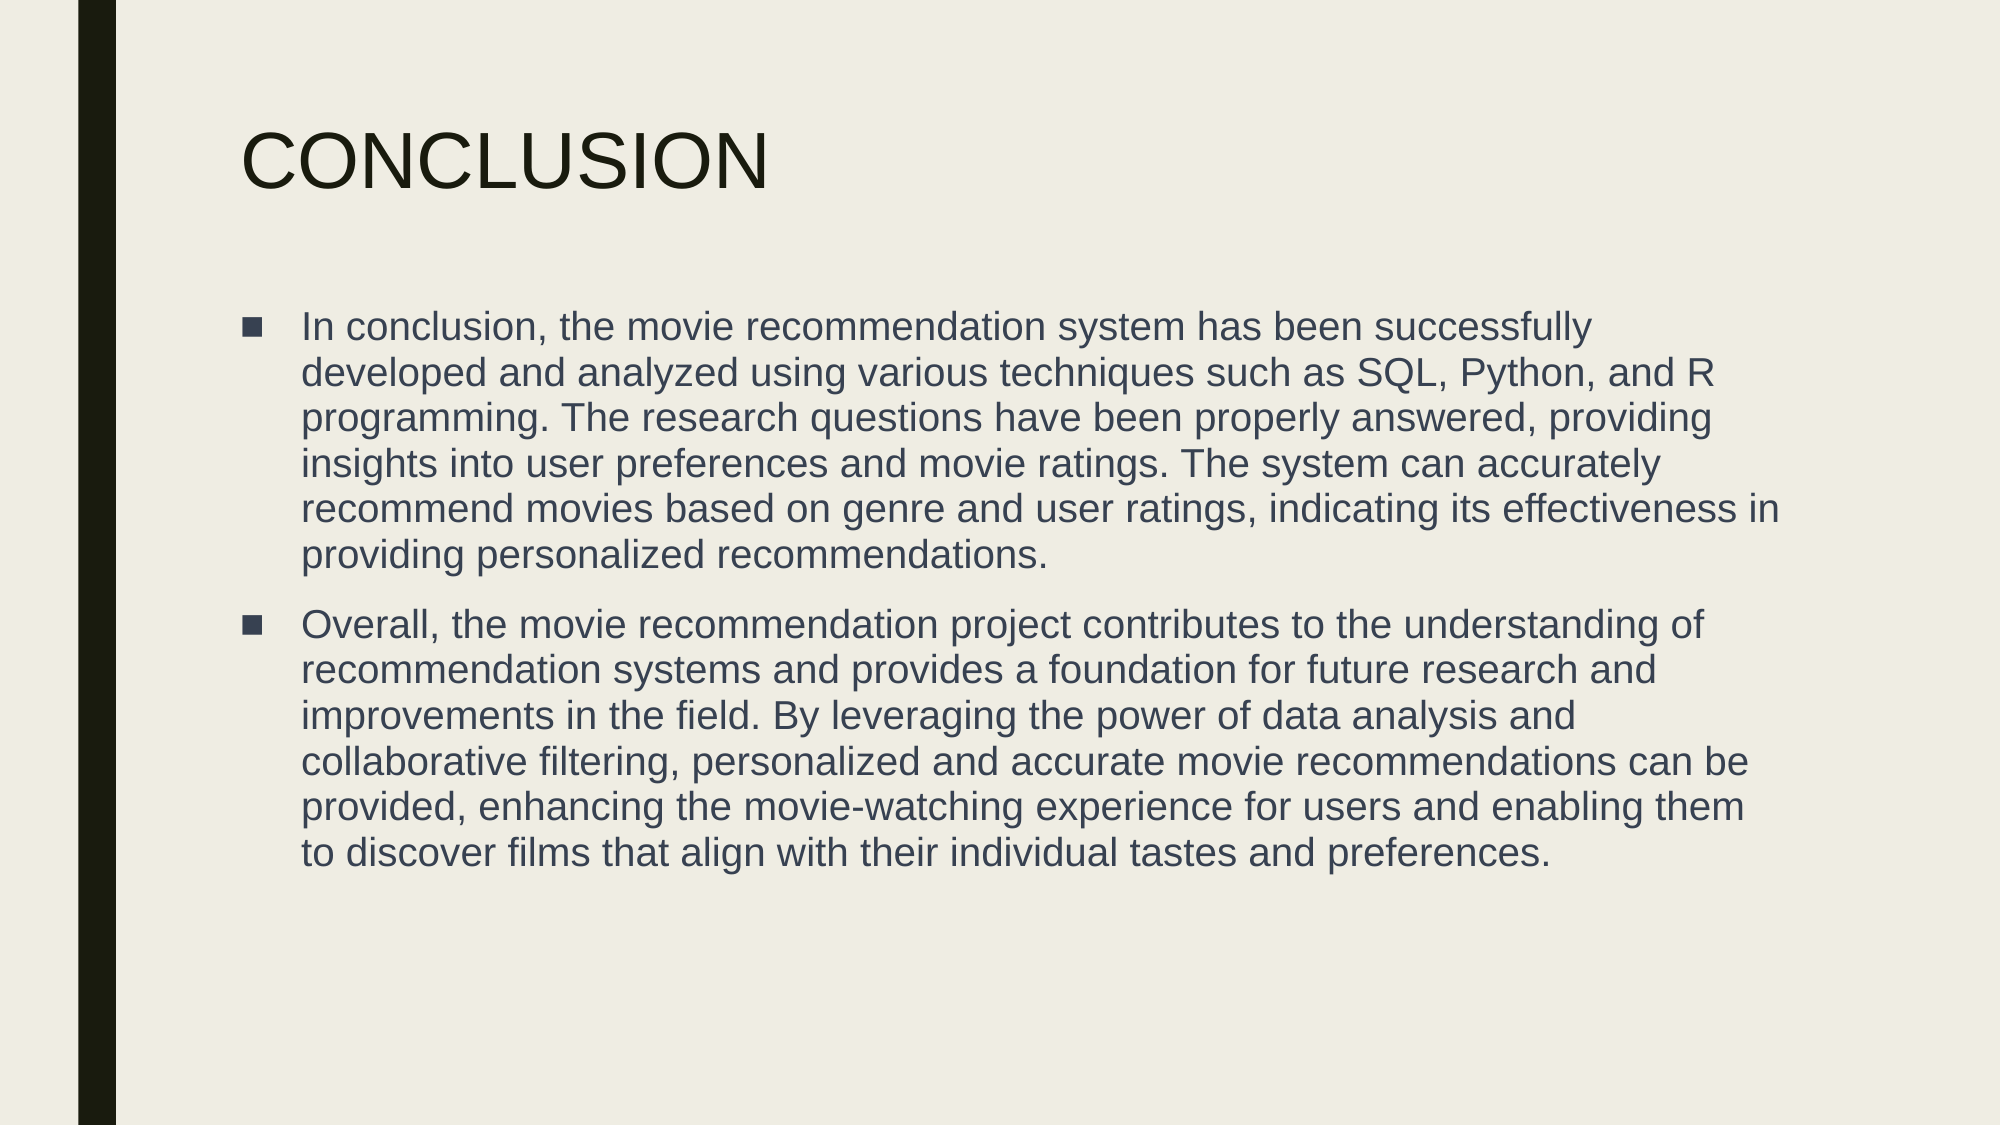

# CONCLUSION
In conclusion, the movie recommendation system has been successfully developed and analyzed using various techniques such as SQL, Python, and R programming. The research questions have been properly answered, providing insights into user preferences and movie ratings. The system can accurately recommend movies based on genre and user ratings, indicating its effectiveness in providing personalized recommendations.
Overall, the movie recommendation project contributes to the understanding of recommendation systems and provides a foundation for future research and improvements in the field. By leveraging the power of data analysis and collaborative filtering, personalized and accurate movie recommendations can be provided, enhancing the movie-watching experience for users and enabling them to discover films that align with their individual tastes and preferences.